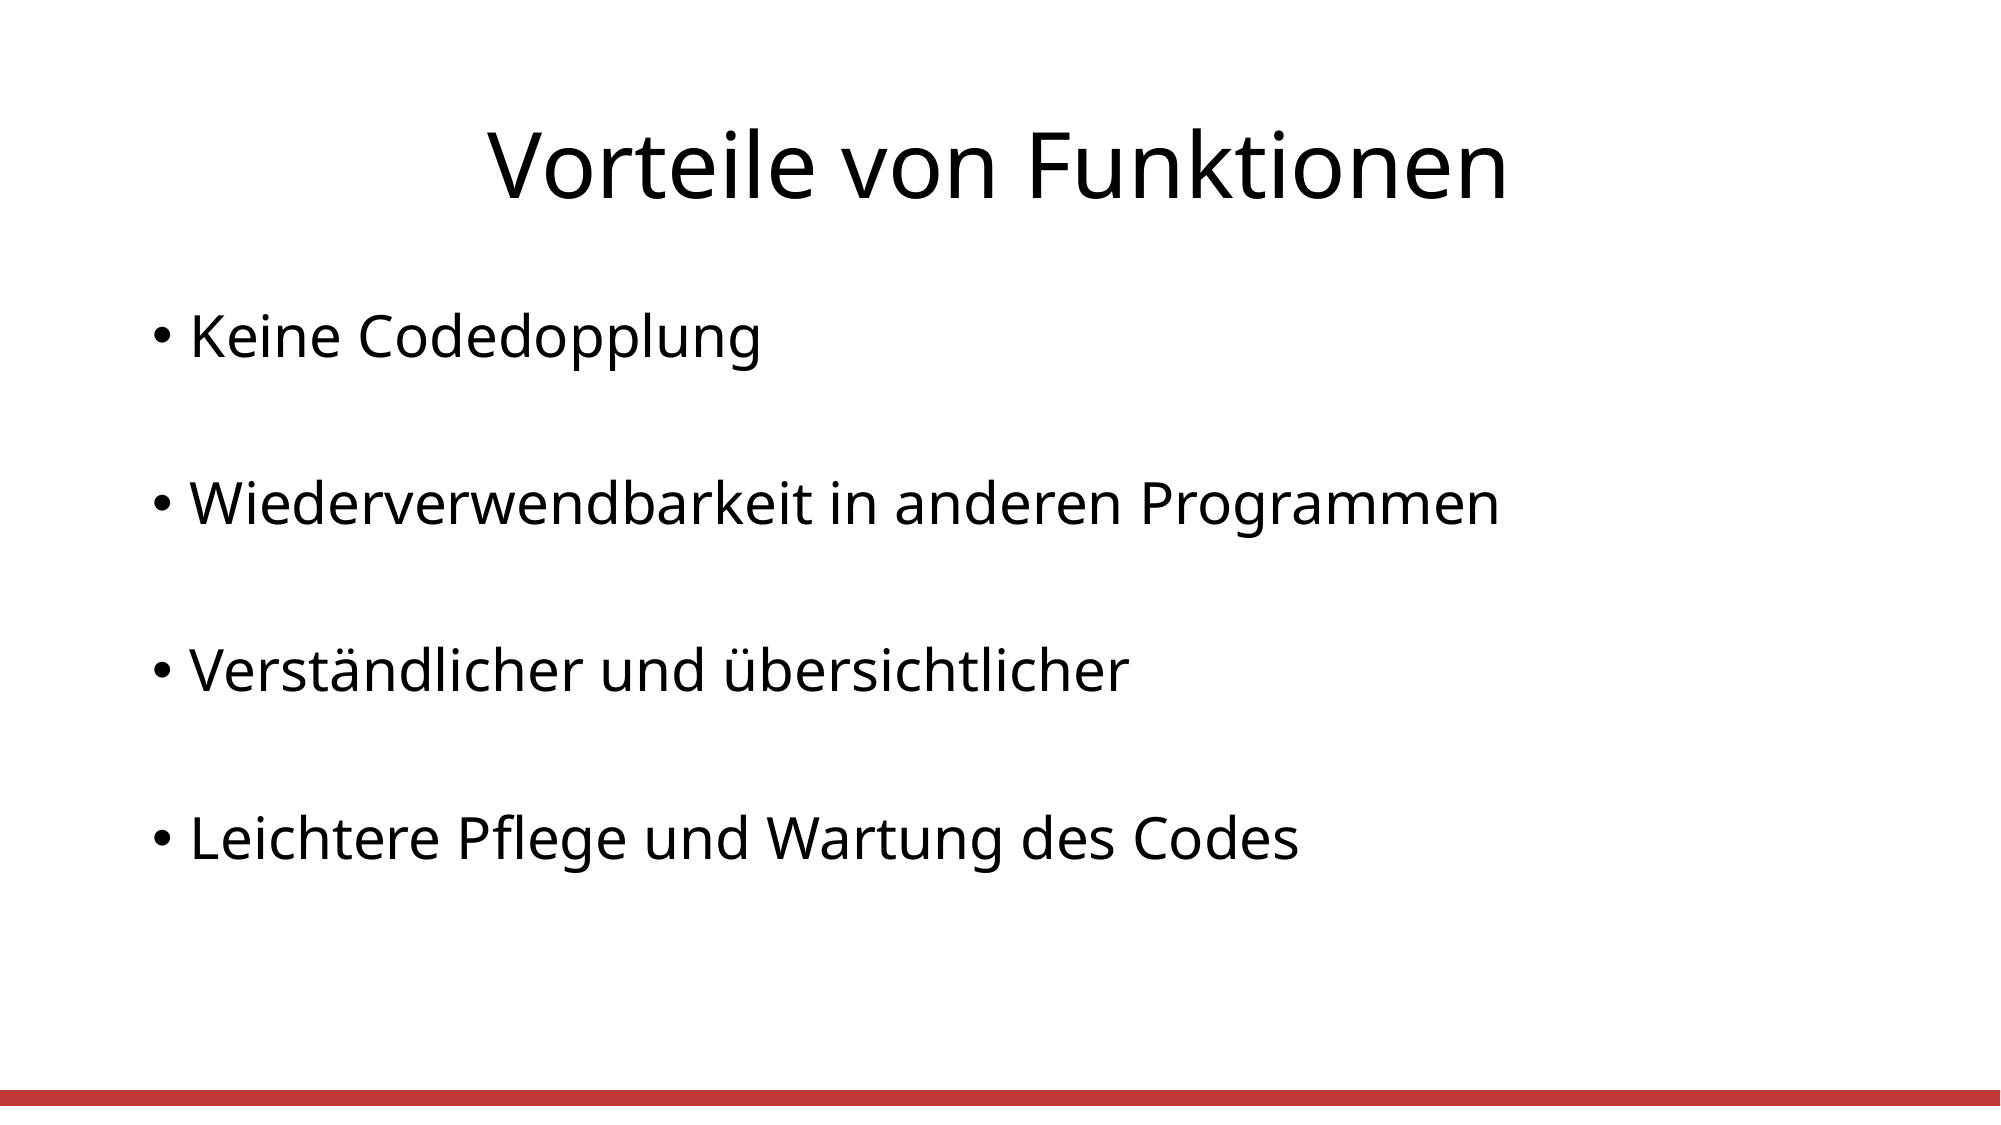

# Vorteile von Funktionen
Keine Codedopplung

Wiederverwendbarkeit in anderen Programmen

Verständlicher und übersichtlicher

Leichtere Pflege und Wartung des Codes